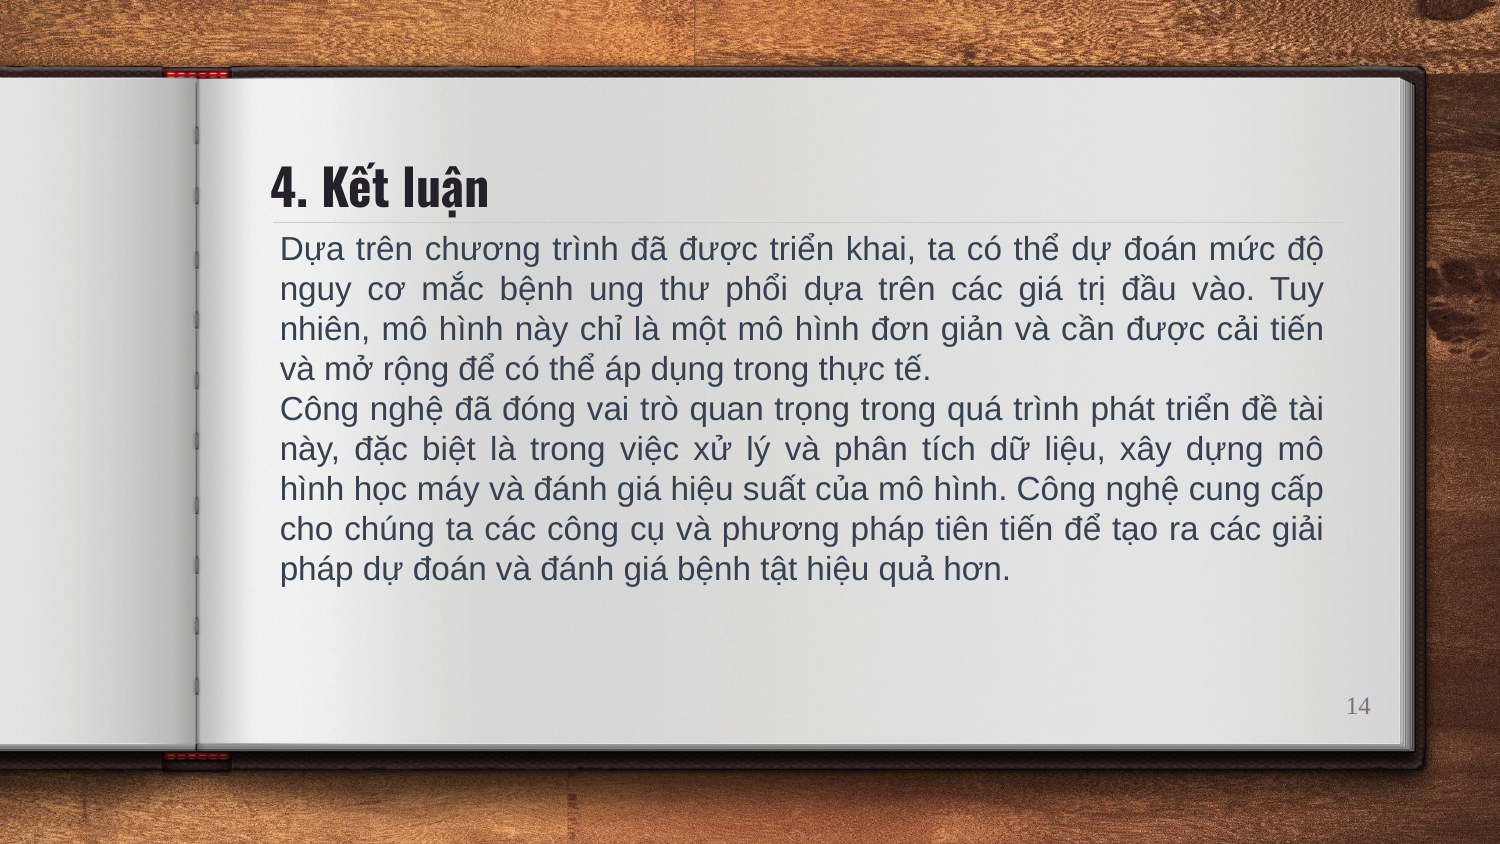

# 4. Kết luận
Dựa trên chương trình đã được triển khai, ta có thể dự đoán mức độ nguy cơ mắc bệnh ung thư phổi dựa trên các giá trị đầu vào. Tuy nhiên, mô hình này chỉ là một mô hình đơn giản và cần được cải tiến và mở rộng để có thể áp dụng trong thực tế.
Công nghệ đã đóng vai trò quan trọng trong quá trình phát triển đề tài này, đặc biệt là trong việc xử lý và phân tích dữ liệu, xây dựng mô hình học máy và đánh giá hiệu suất của mô hình. Công nghệ cung cấp cho chúng ta các công cụ và phương pháp tiên tiến để tạo ra các giải pháp dự đoán và đánh giá bệnh tật hiệu quả hơn.
14